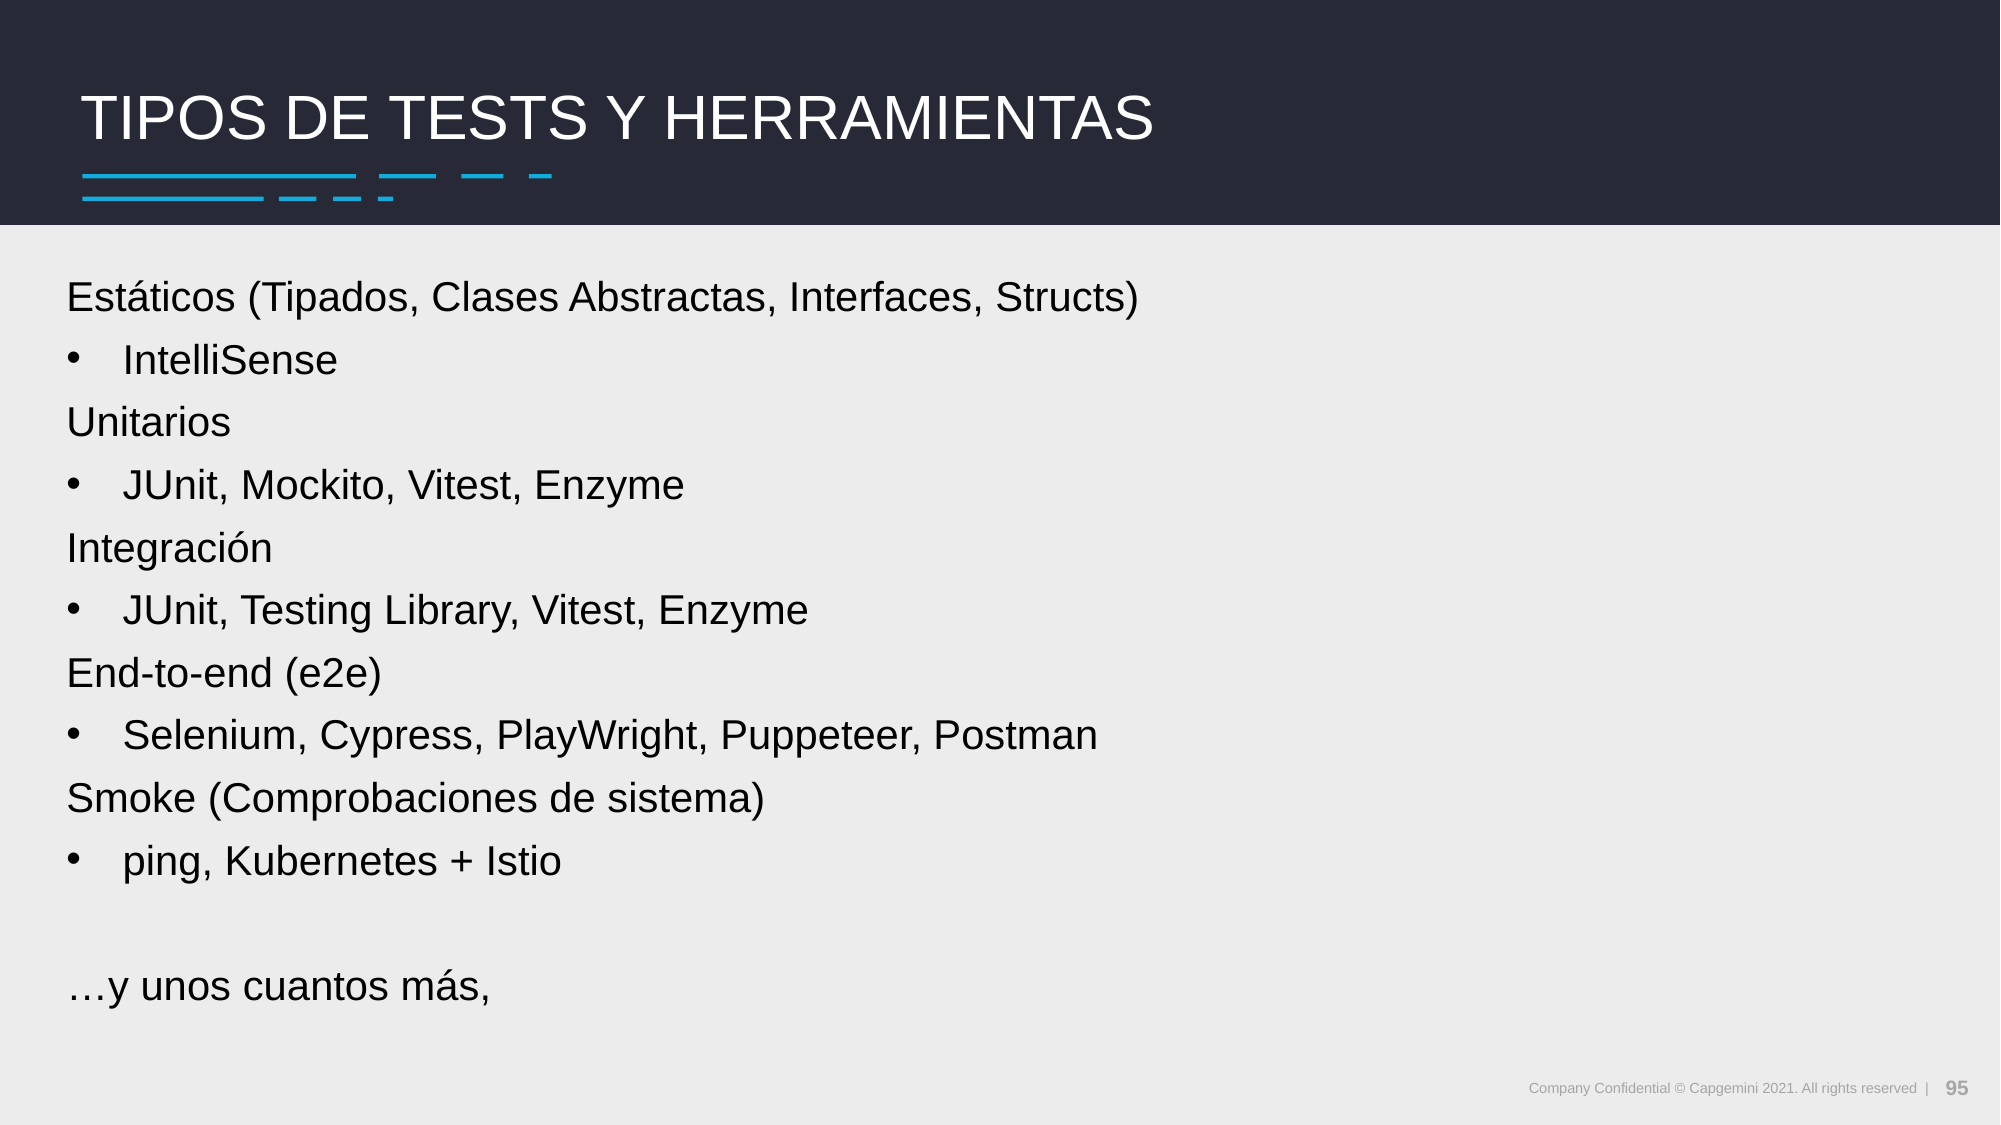

Utilidades del web scraping
Qué es web scraping
Tipos de tests y herramientas

Estáticos (Tipados, Clases Abstractas, Interfaces, Structs)
IntelliSense
Unitarios
JUnit, Mockito, Vitest, Enzyme
Integración
JUnit, Testing Library, Vitest, Enzyme
End-to-end (e2e)
Selenium, Cypress, PlayWright, Puppeteer, Postman
Smoke (Comprobaciones de sistema)
ping, Kubernetes + Istio

…y unos cuantos más,
95